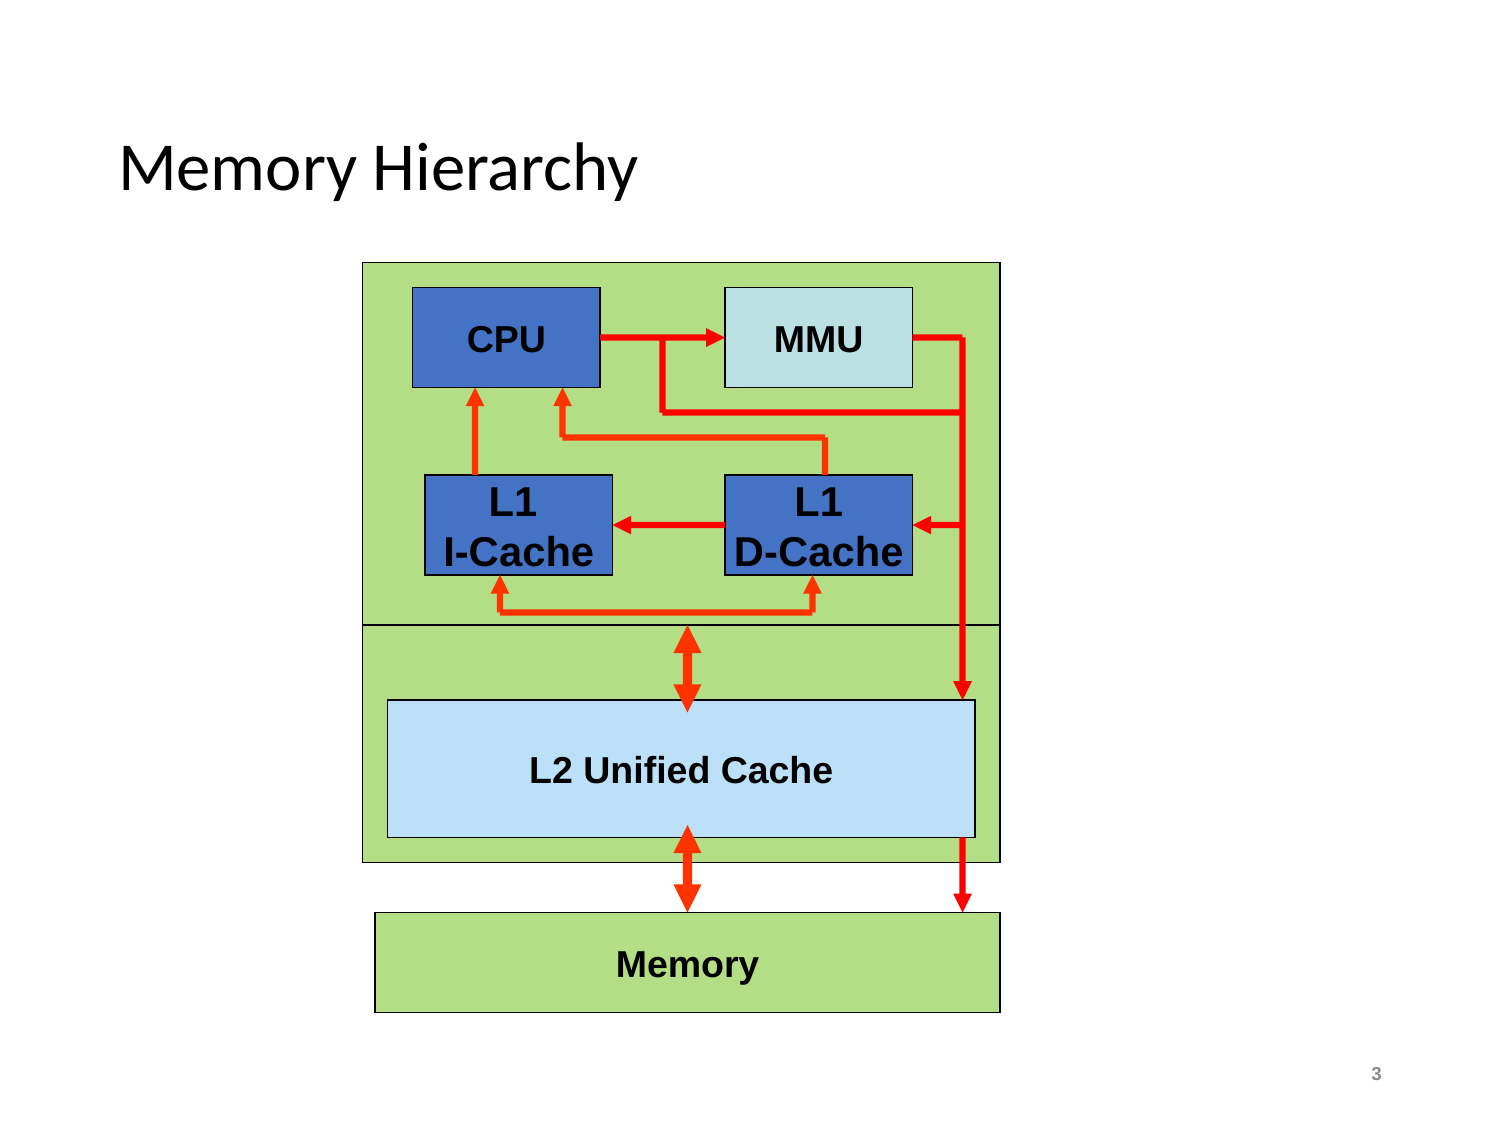

# Memory Hierarchy

CPU
MMU

L1
I-Cache
L1
D-Cache

L2 Unified Cache

Memory
3